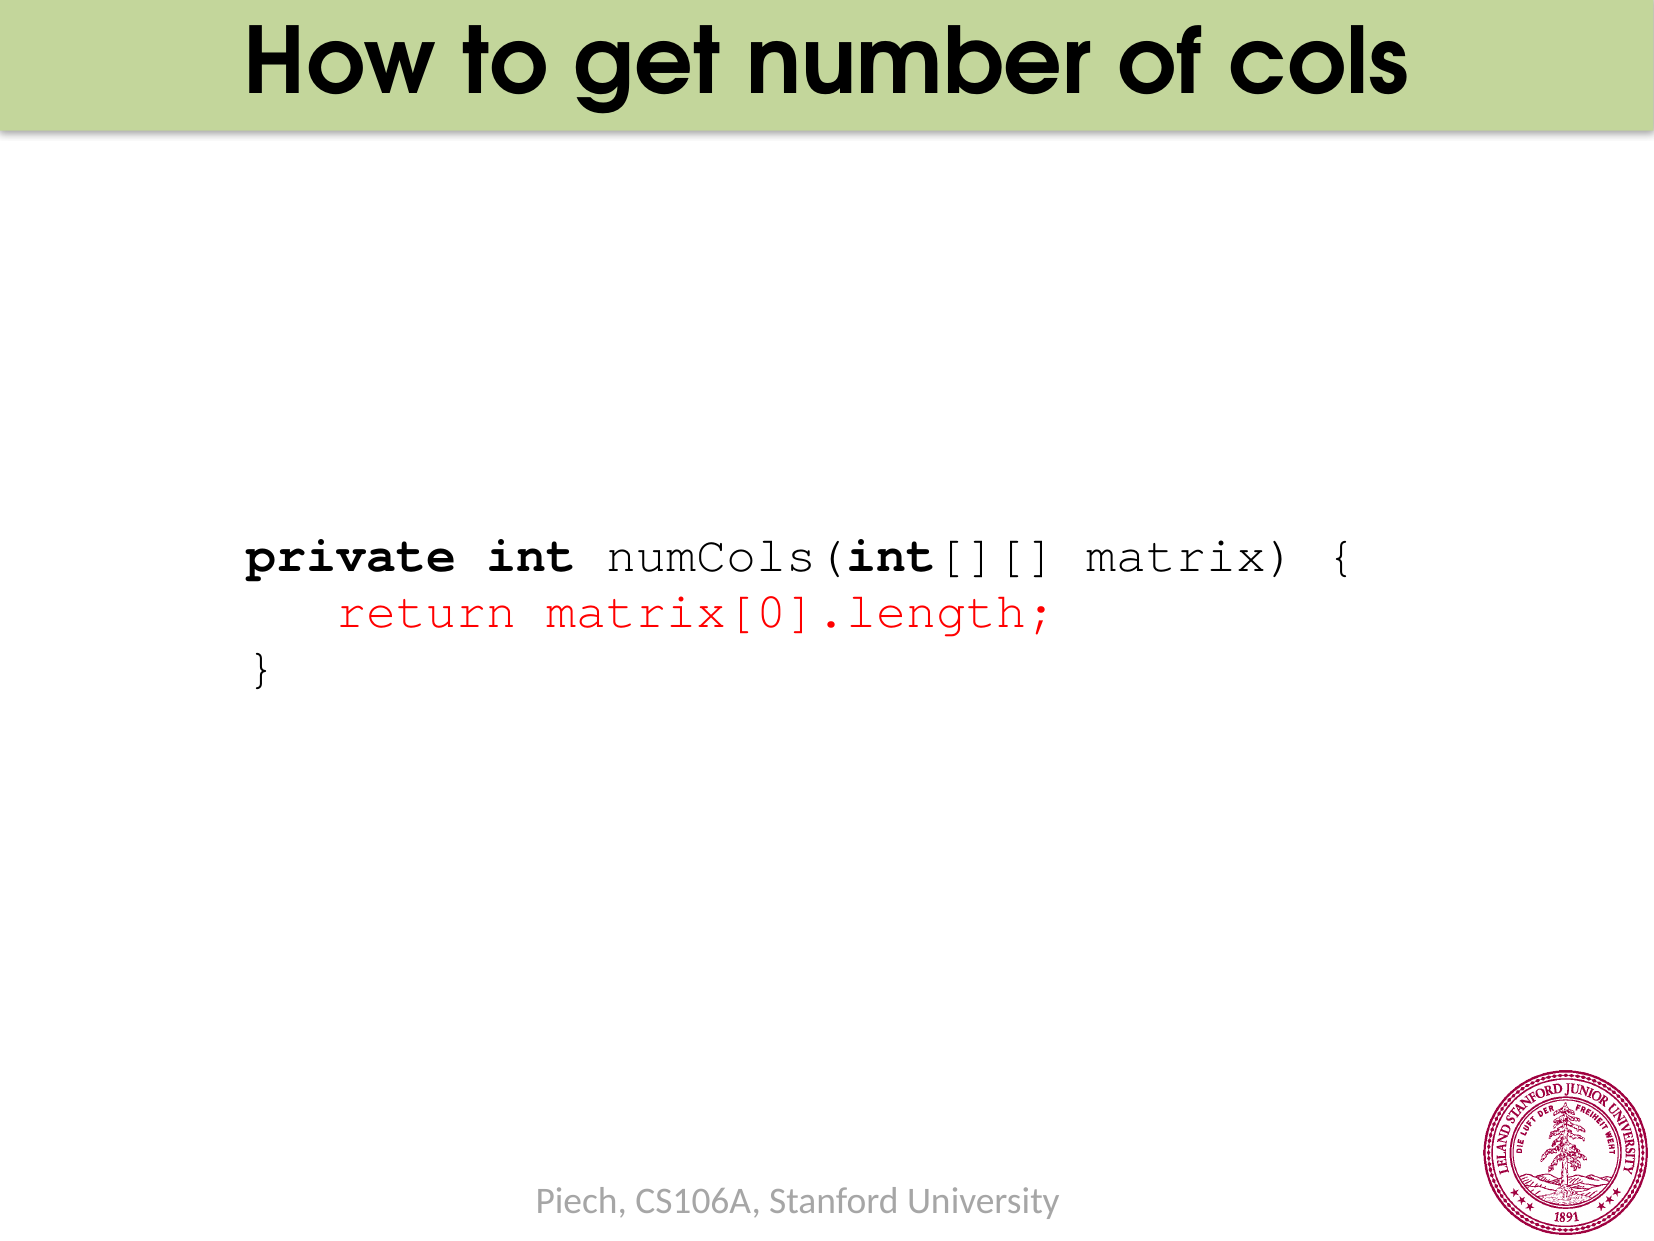

How to get number of cols
private int numCols(int[][] matrix) {
   return matrix[0].length;
}